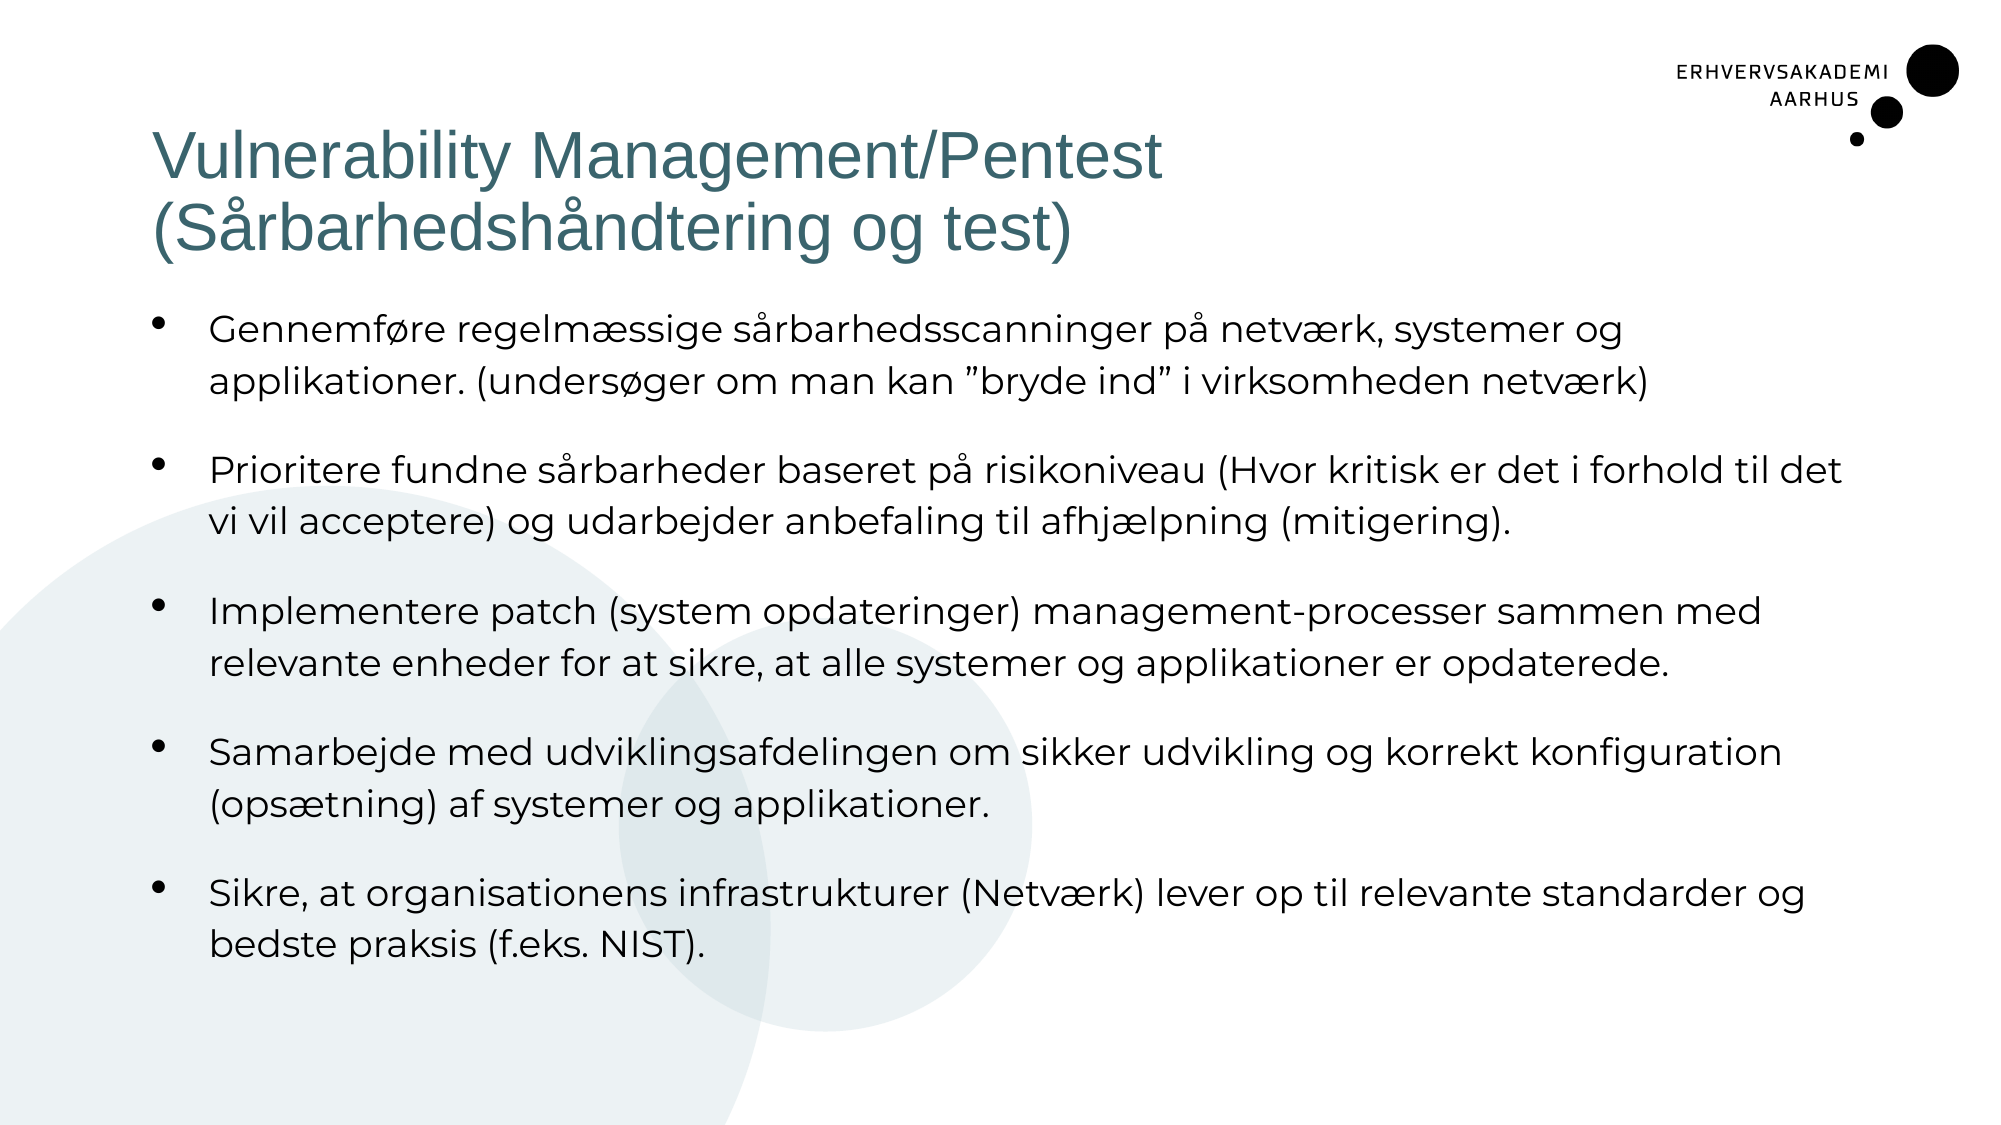

# Vulnerability Management/Pentest (Sårbarhedshåndtering og test)
Gennemføre regelmæssige sårbarhedsscanninger på netværk, systemer og applikationer. (undersøger om man kan ”bryde ind” i virksomheden netværk)
Prioritere fundne sårbarheder baseret på risikoniveau (Hvor kritisk er det i forhold til det vi vil acceptere) og udarbejder anbefaling til afhjælpning (mitigering).
Implementere patch (system opdateringer) management-processer sammen med relevante enheder for at sikre, at alle systemer og applikationer er opdaterede.
Samarbejde med udviklingsafdelingen om sikker udvikling og korrekt konfiguration (opsætning) af systemer og applikationer.
Sikre, at organisationens infrastrukturer (Netværk) lever op til relevante standarder og bedste praksis (f.eks. NIST).